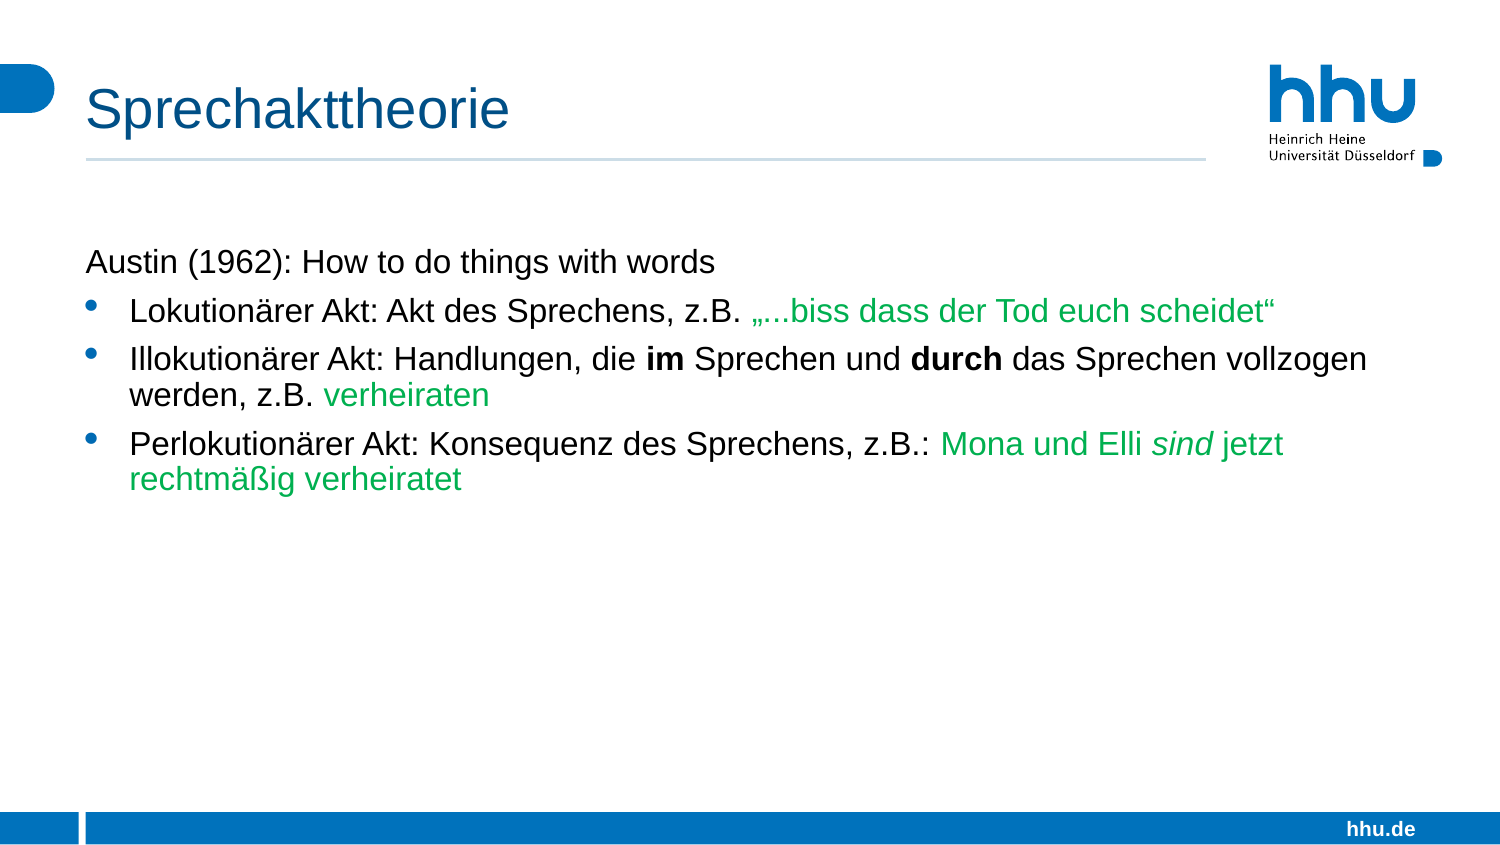

Sprechakttheorie
Austin (1962): How to do things with words
Lokutionärer Akt: Akt des Sprechens, z.B. „...biss dass der Tod euch scheidet“
Illokutionärer Akt: Handlungen, die im Sprechen und durch das Sprechen vollzogen werden, z.B. verheiraten
Perlokutionärer Akt: Konsequenz des Sprechens, z.B.: Mona und Elli sind jetzt rechtmäßig verheiratet